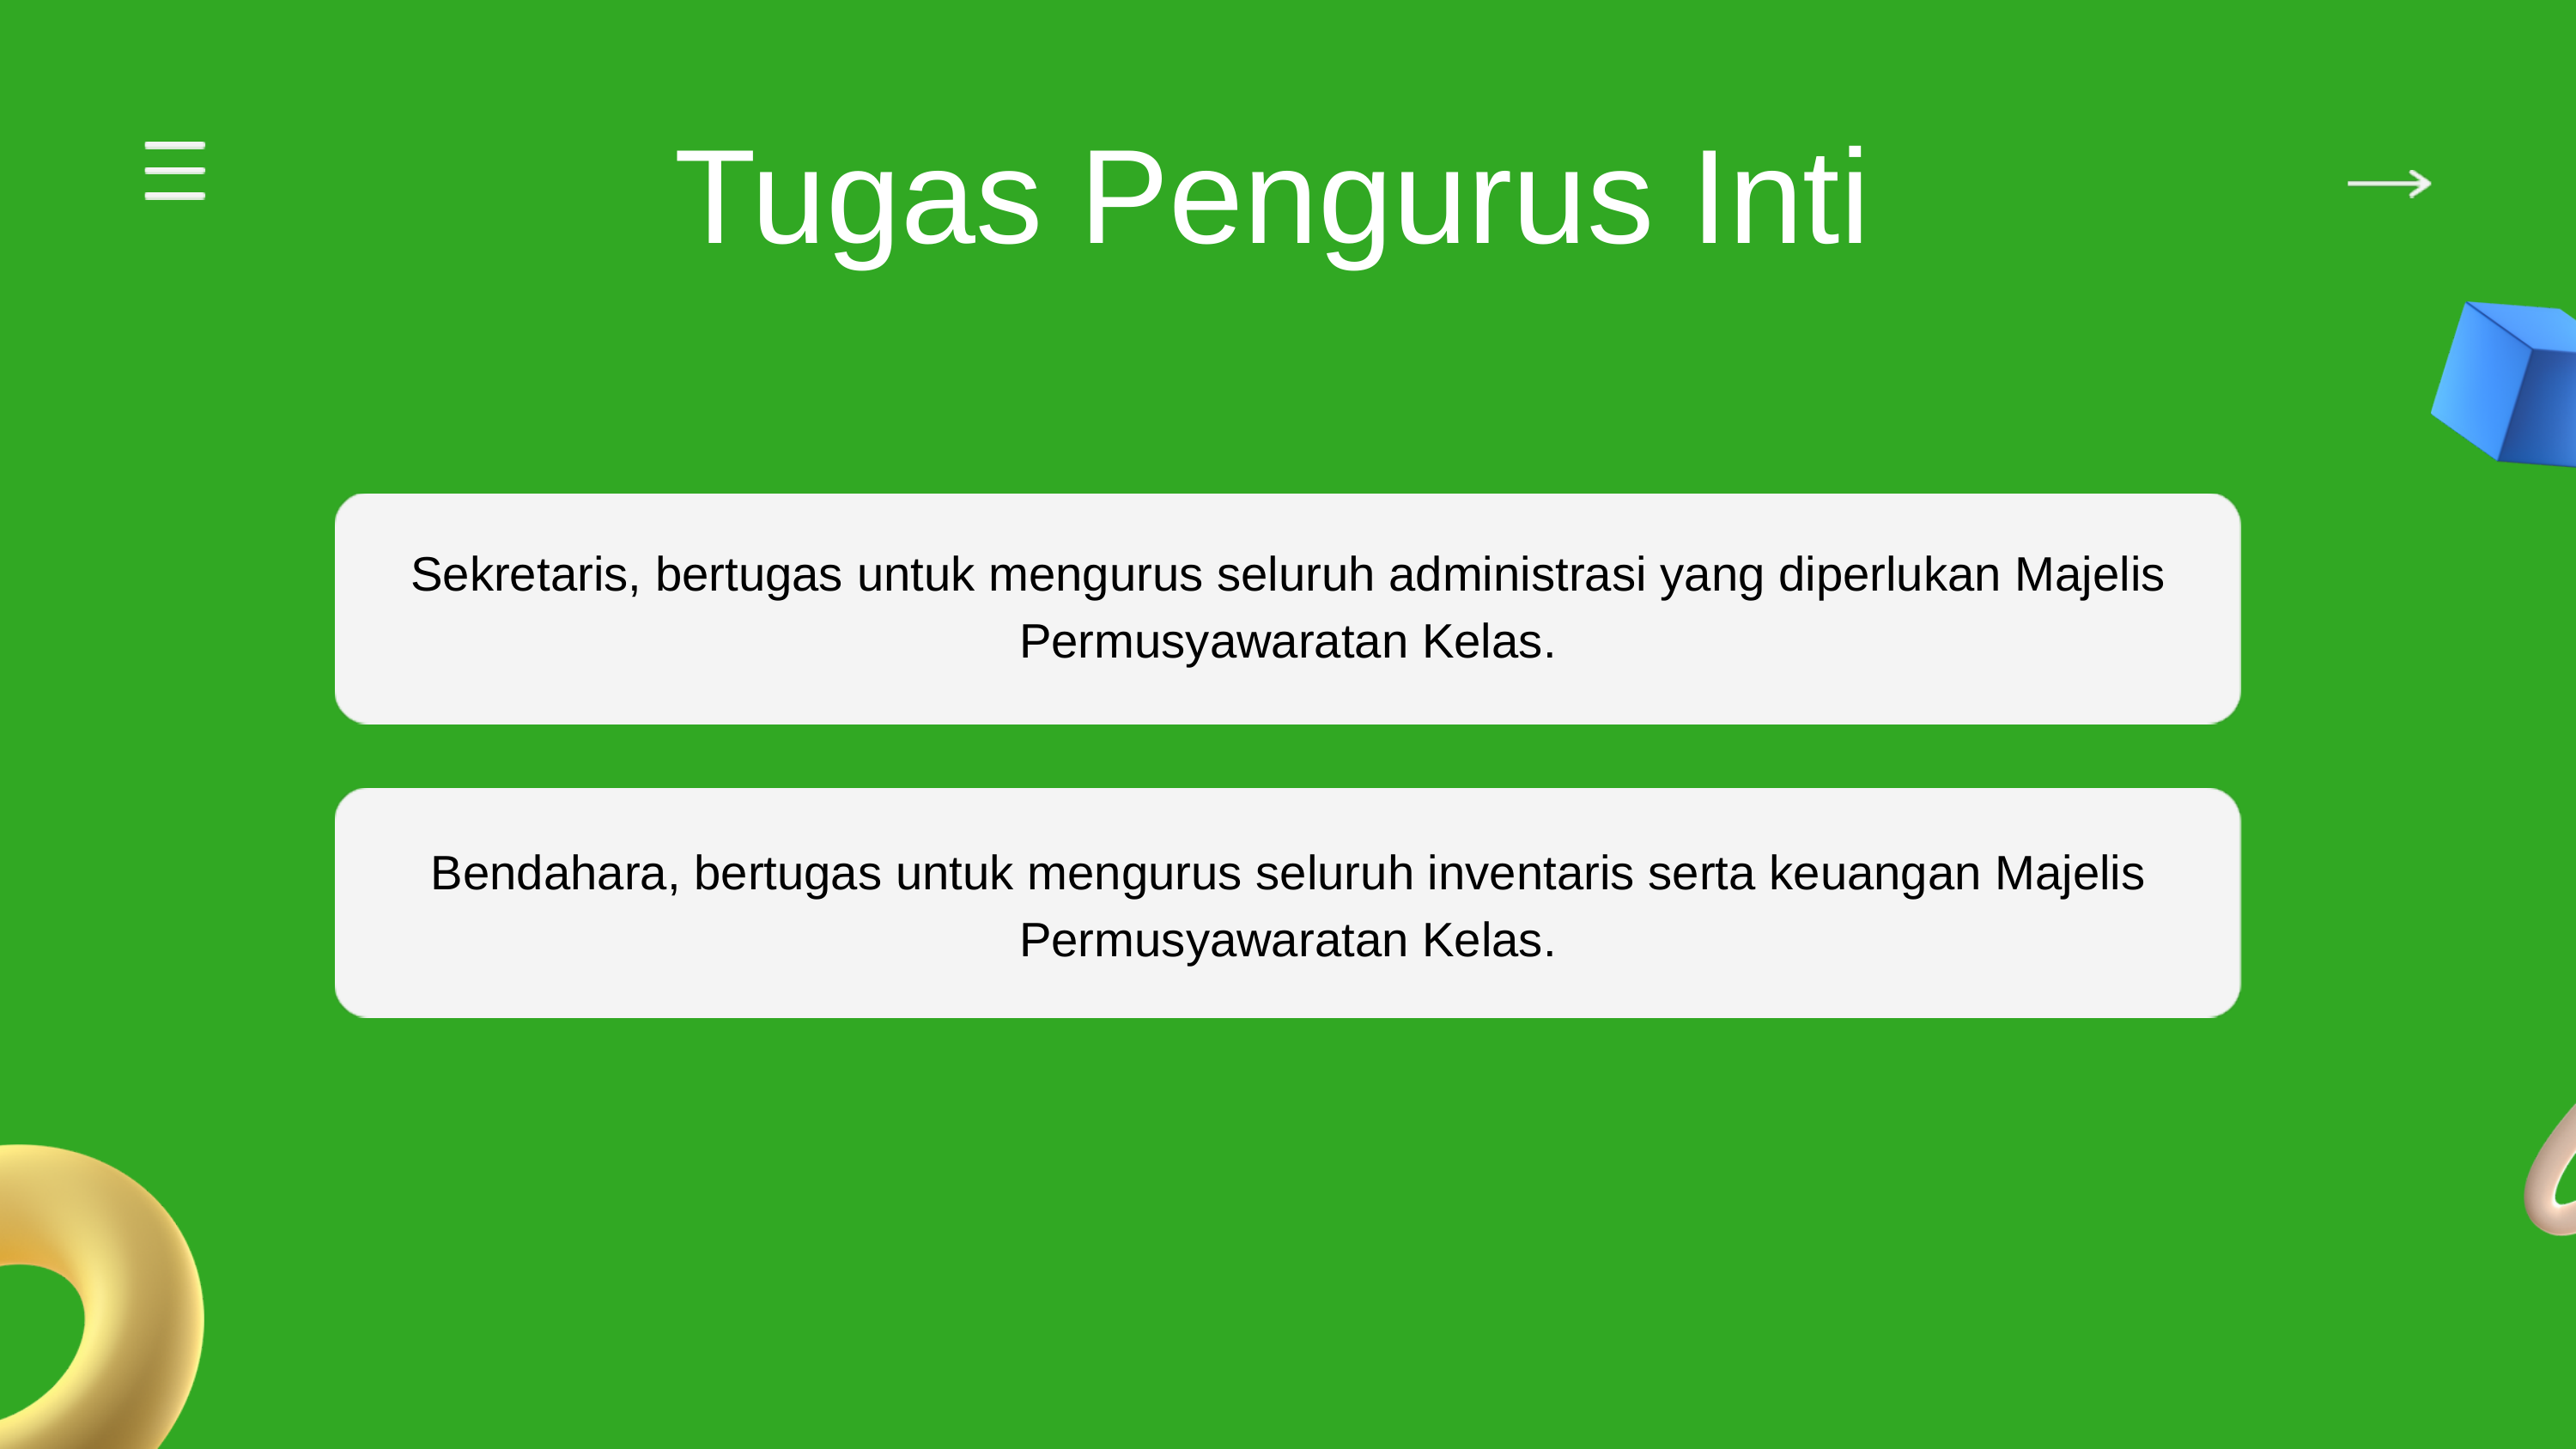

Tugas Pengurus Inti

Sekretaris, bertugas untuk mengurus seluruh administrasi yang diperlukan Majelis Permusyawaratan Kelas.

Bendahara, bertugas untuk mengurus seluruh inventaris serta keuangan Majelis Permusyawaratan Kelas.